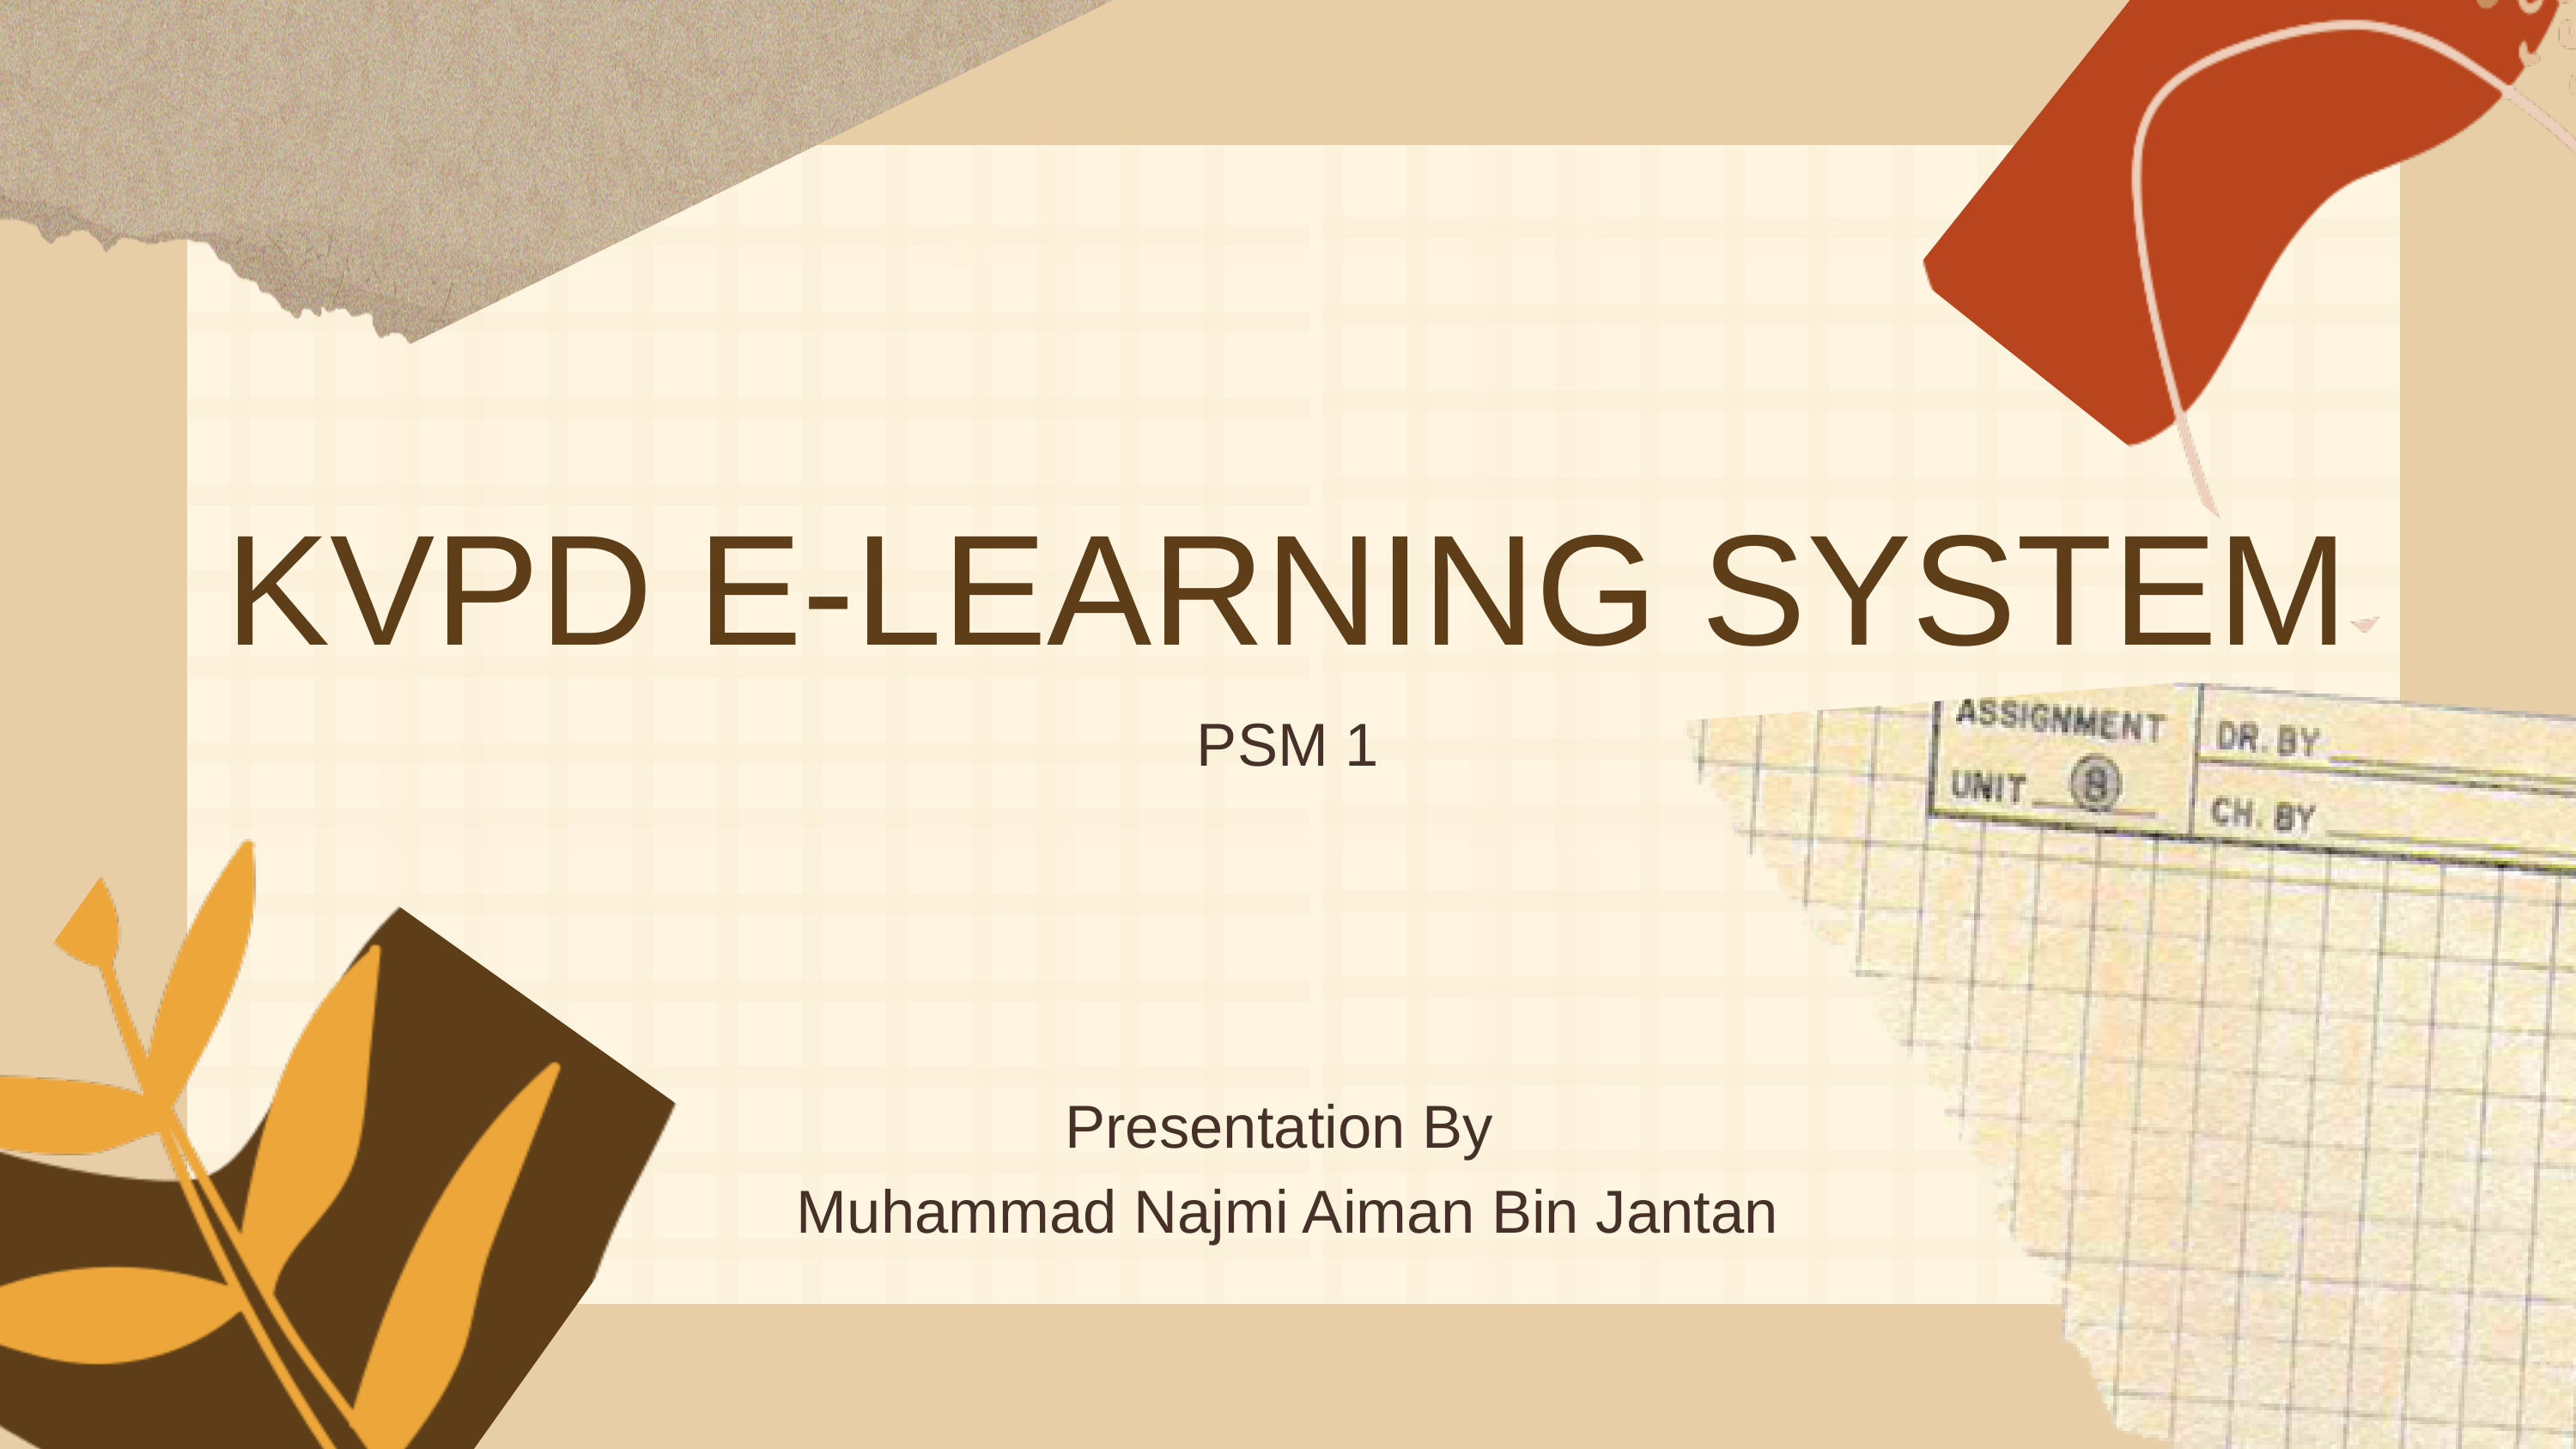

KVPD E-LEARNING SYSTEM
PSM 1

Presentation By
Muhammad Najmi Aiman Bin Jantan